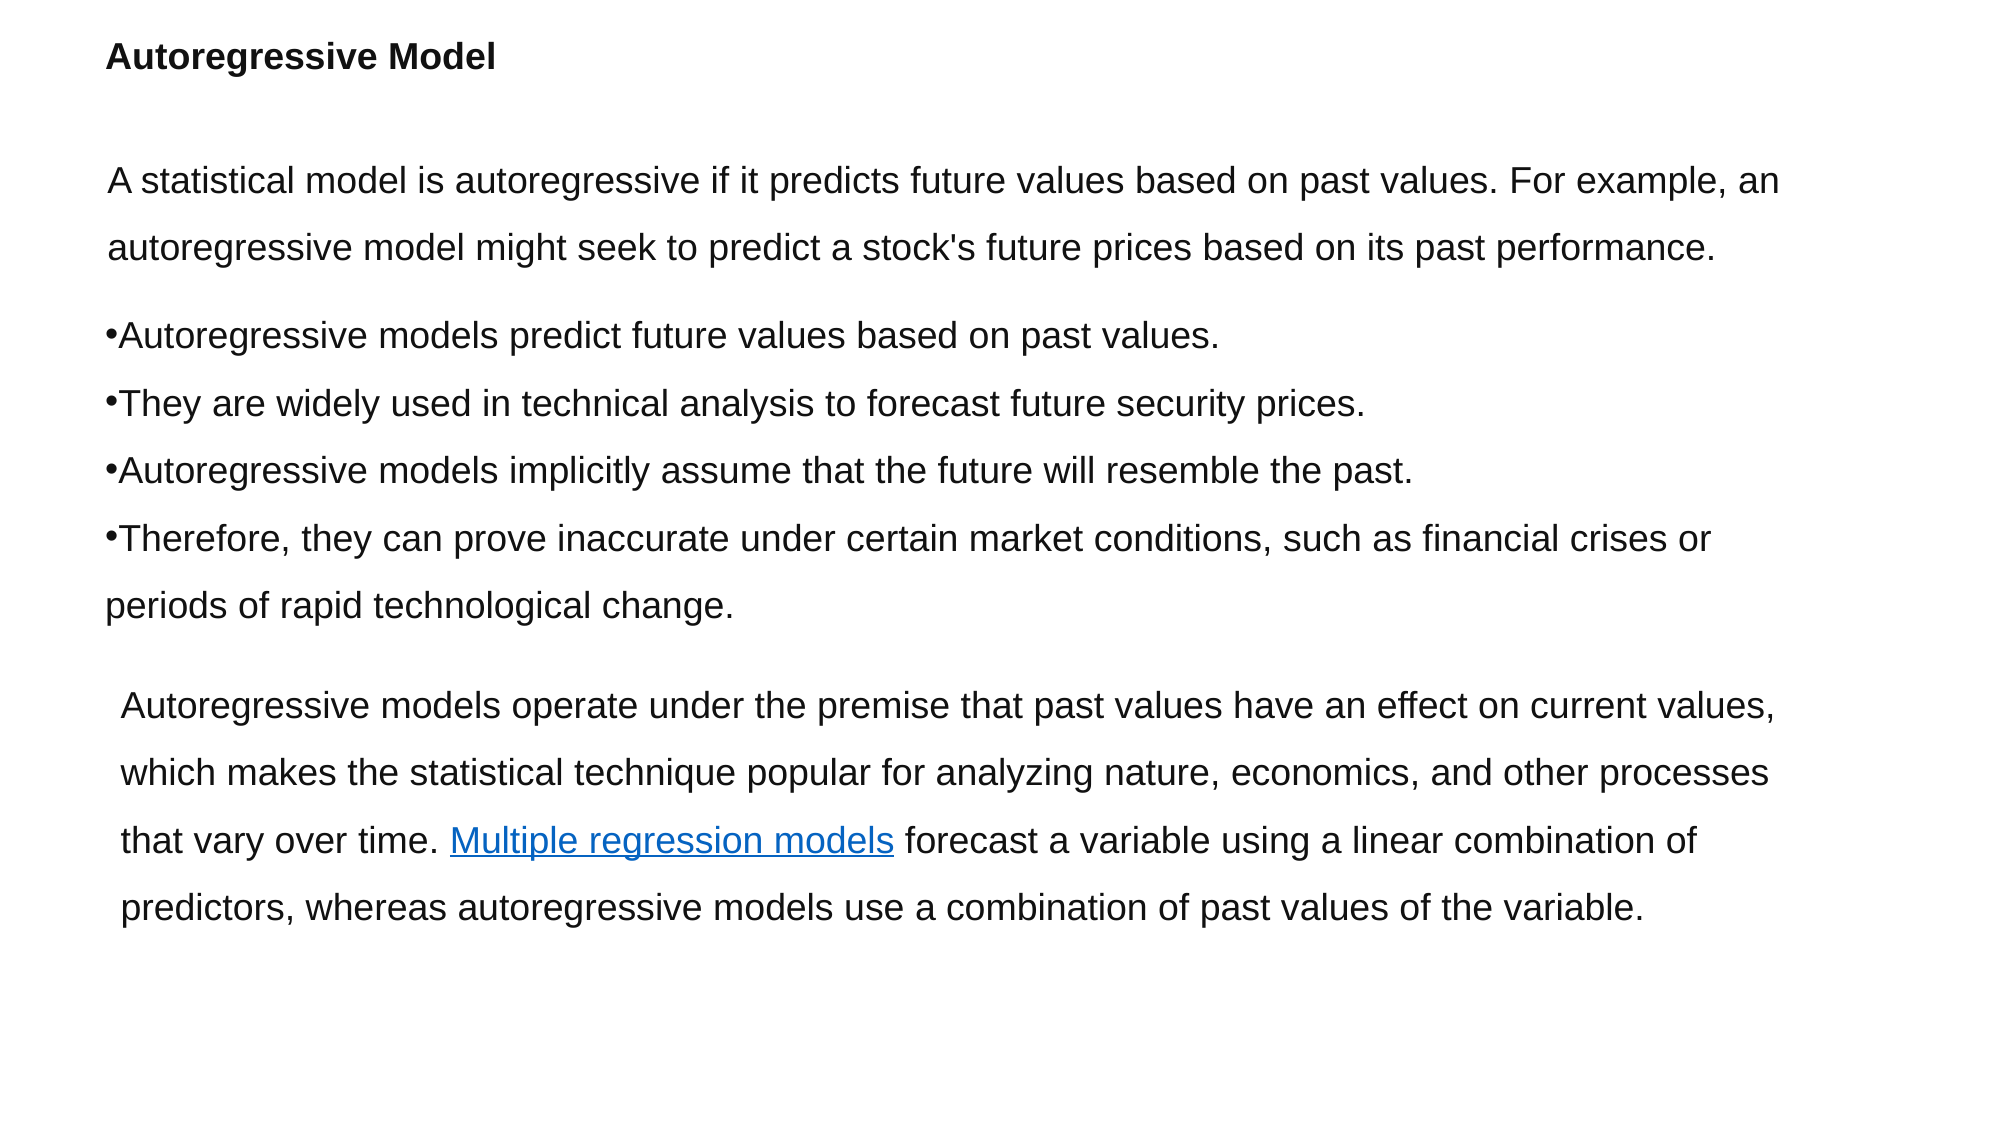

Autoregressive Model
A statistical model is autoregressive if it predicts future values based on past values. For example, an autoregressive model might seek to predict a stock's future prices based on its past performance.

Autoregressive models predict future values based on past values.
They are widely used in technical analysis to forecast future security prices.
Autoregressive models implicitly assume that the future will resemble the past.
Therefore, they can prove inaccurate under certain market conditions, such as financial crises or periods of rapid technological change.
Autoregressive models operate under the premise that past values have an effect on current values, which makes the statistical technique popular for analyzing nature, economics, and other processes that vary over time. Multiple regression models forecast a variable using a linear combination of predictors, whereas autoregressive models use a combination of past values of the variable.